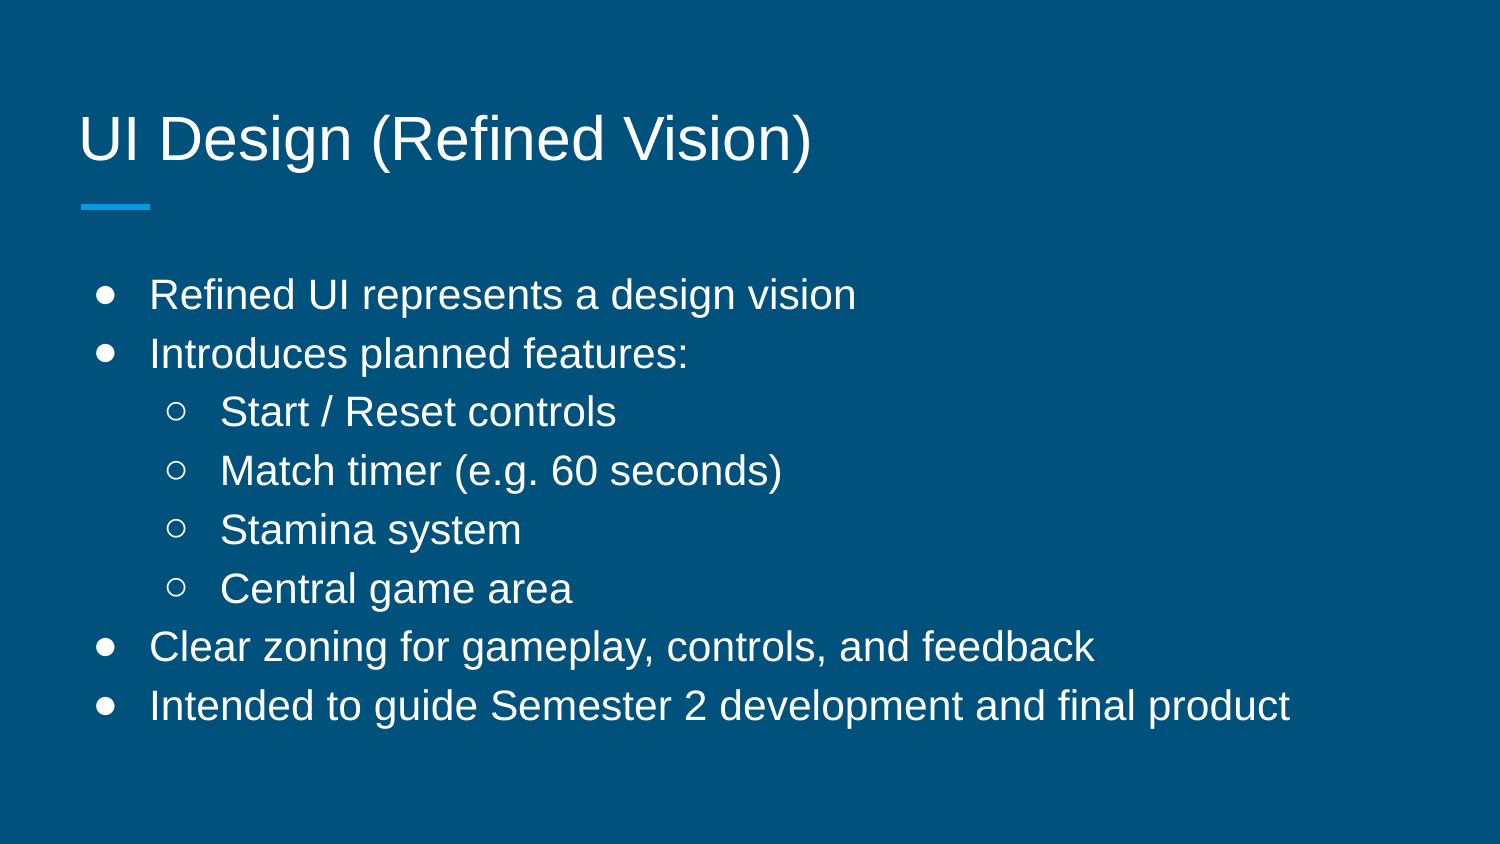

# UI Design (Refined Vision)
Refined UI represents a design vision
Introduces planned features:
Start / Reset controls
Match timer (e.g. 60 seconds)
Stamina system
Central game area
Clear zoning for gameplay, controls, and feedback
Intended to guide Semester 2 development and final product